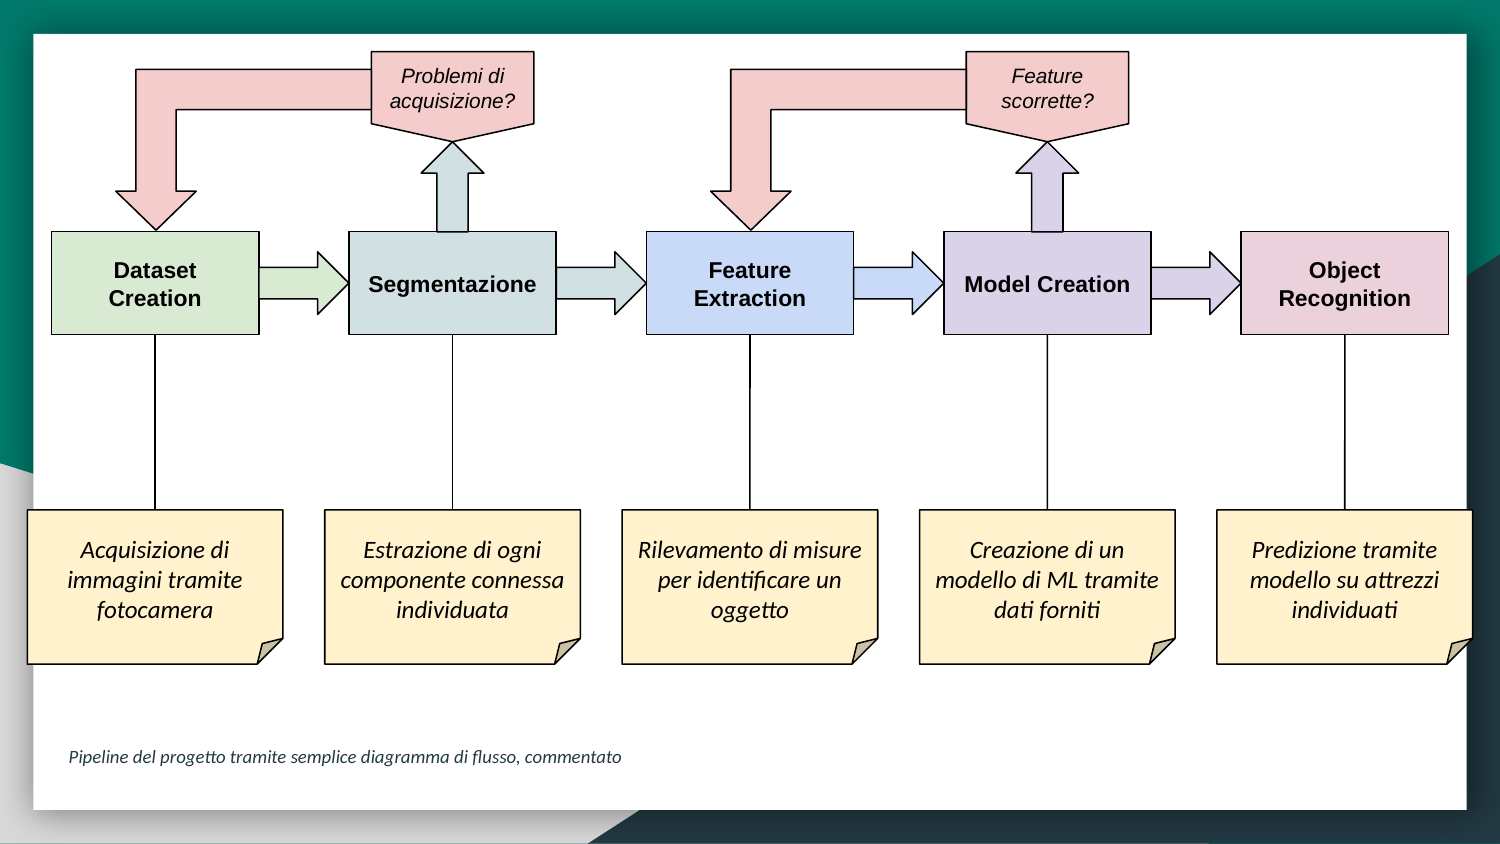

Problemi di acquisizione?
Feature scorrette?

Dataset Creation
Segmentazione
Feature Extraction
Model Creation
Object Recognition

Acquisizione di immagini tramite fotocamera
Estrazione di ogni componente connessa individuata
Rilevamento di misure per identificare un oggetto
Creazione di un modello di ML tramite dati forniti
Predizione tramite modello su attrezzi individuati
Pipeline del progetto tramite semplice diagramma di flusso, commentato